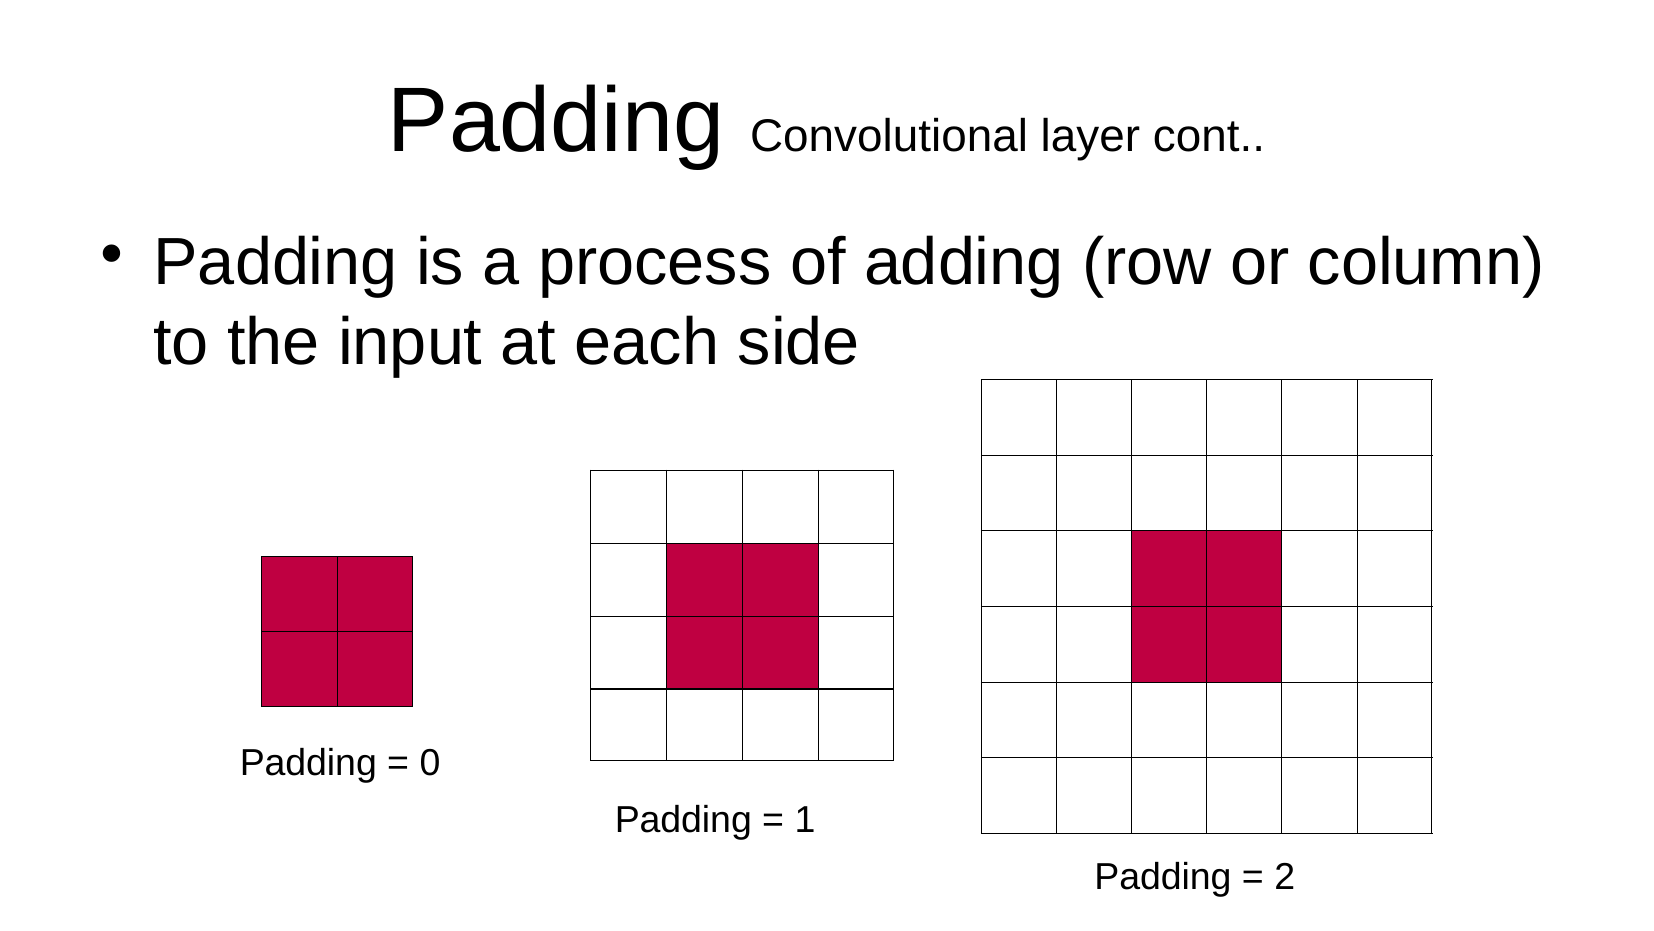

# Padding Convolutional layer cont..
Padding is a process of adding (row or column) to the input at each side
|  |  |  |  |  |  |
| --- | --- | --- | --- | --- | --- |
|  |  |  |  |  |  |
|  |  |  |  |  |  |
|  |  |  |  |  |  |
|  |  |  |  |  |  |
|  |  |  |  |  |  |
|  |  |  |  |
| --- | --- | --- | --- |
|  |  |  |  |
|  |  |  |  |
|  |  |  |  |
|  |  |
| --- | --- |
|  |  |
Padding = 0
Padding = 1
Padding = 2